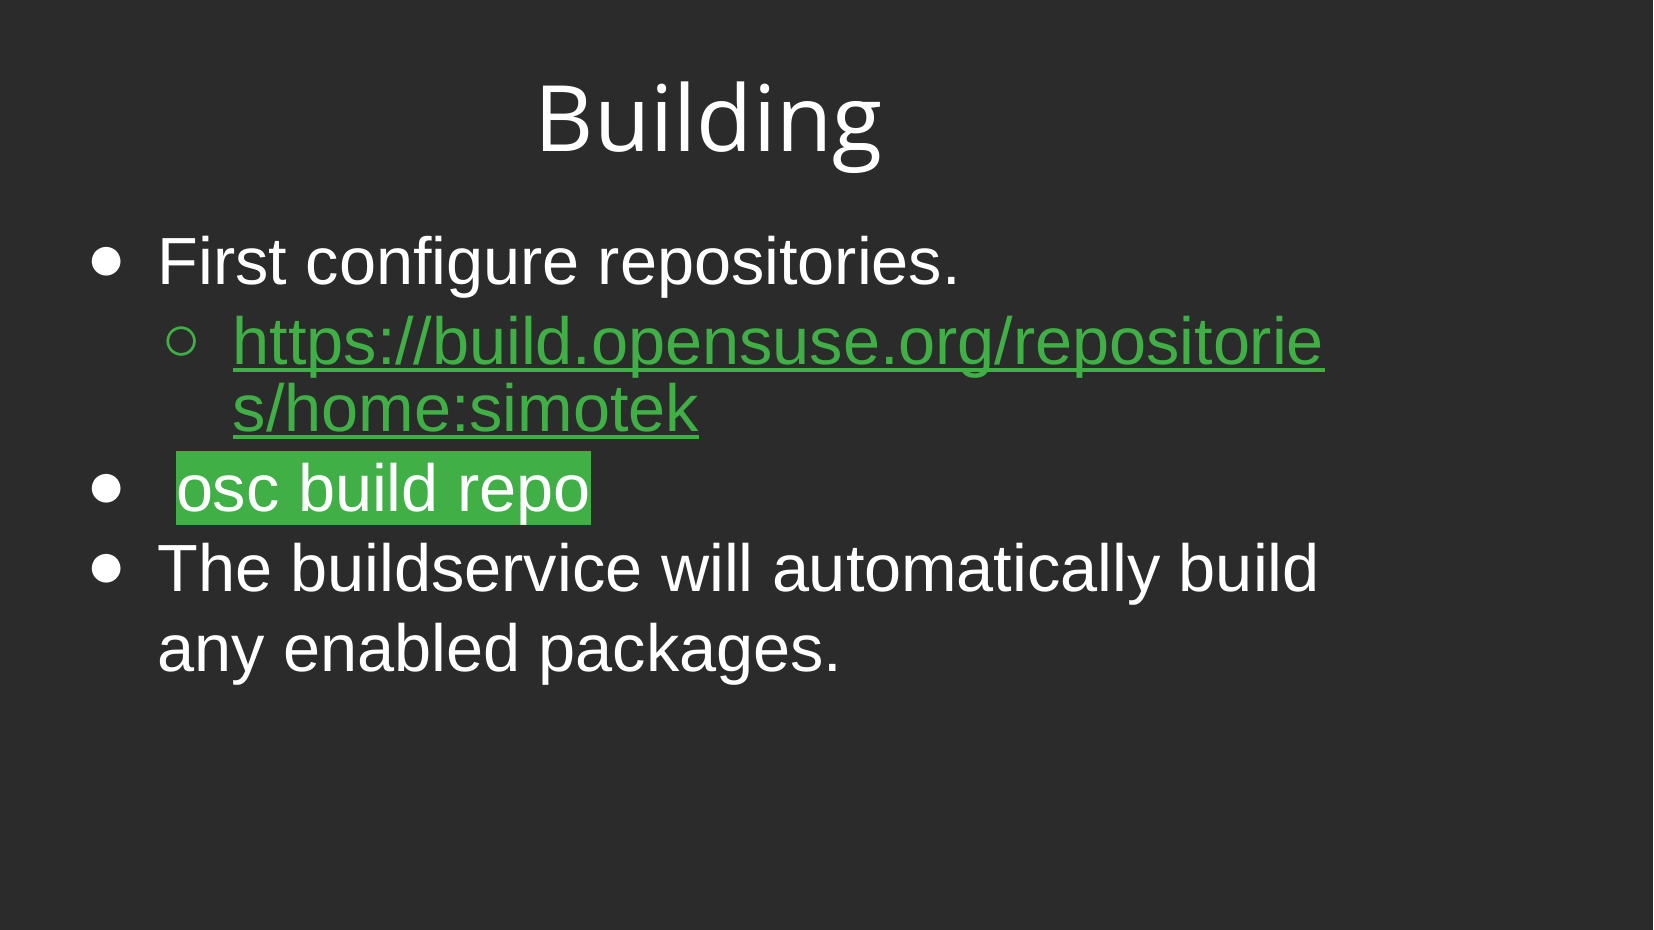

# Building
First configure repositories.
https://build.opensuse.org/repositories/home:simotek
 osc build repo
The buildservice will automatically build any enabled packages.